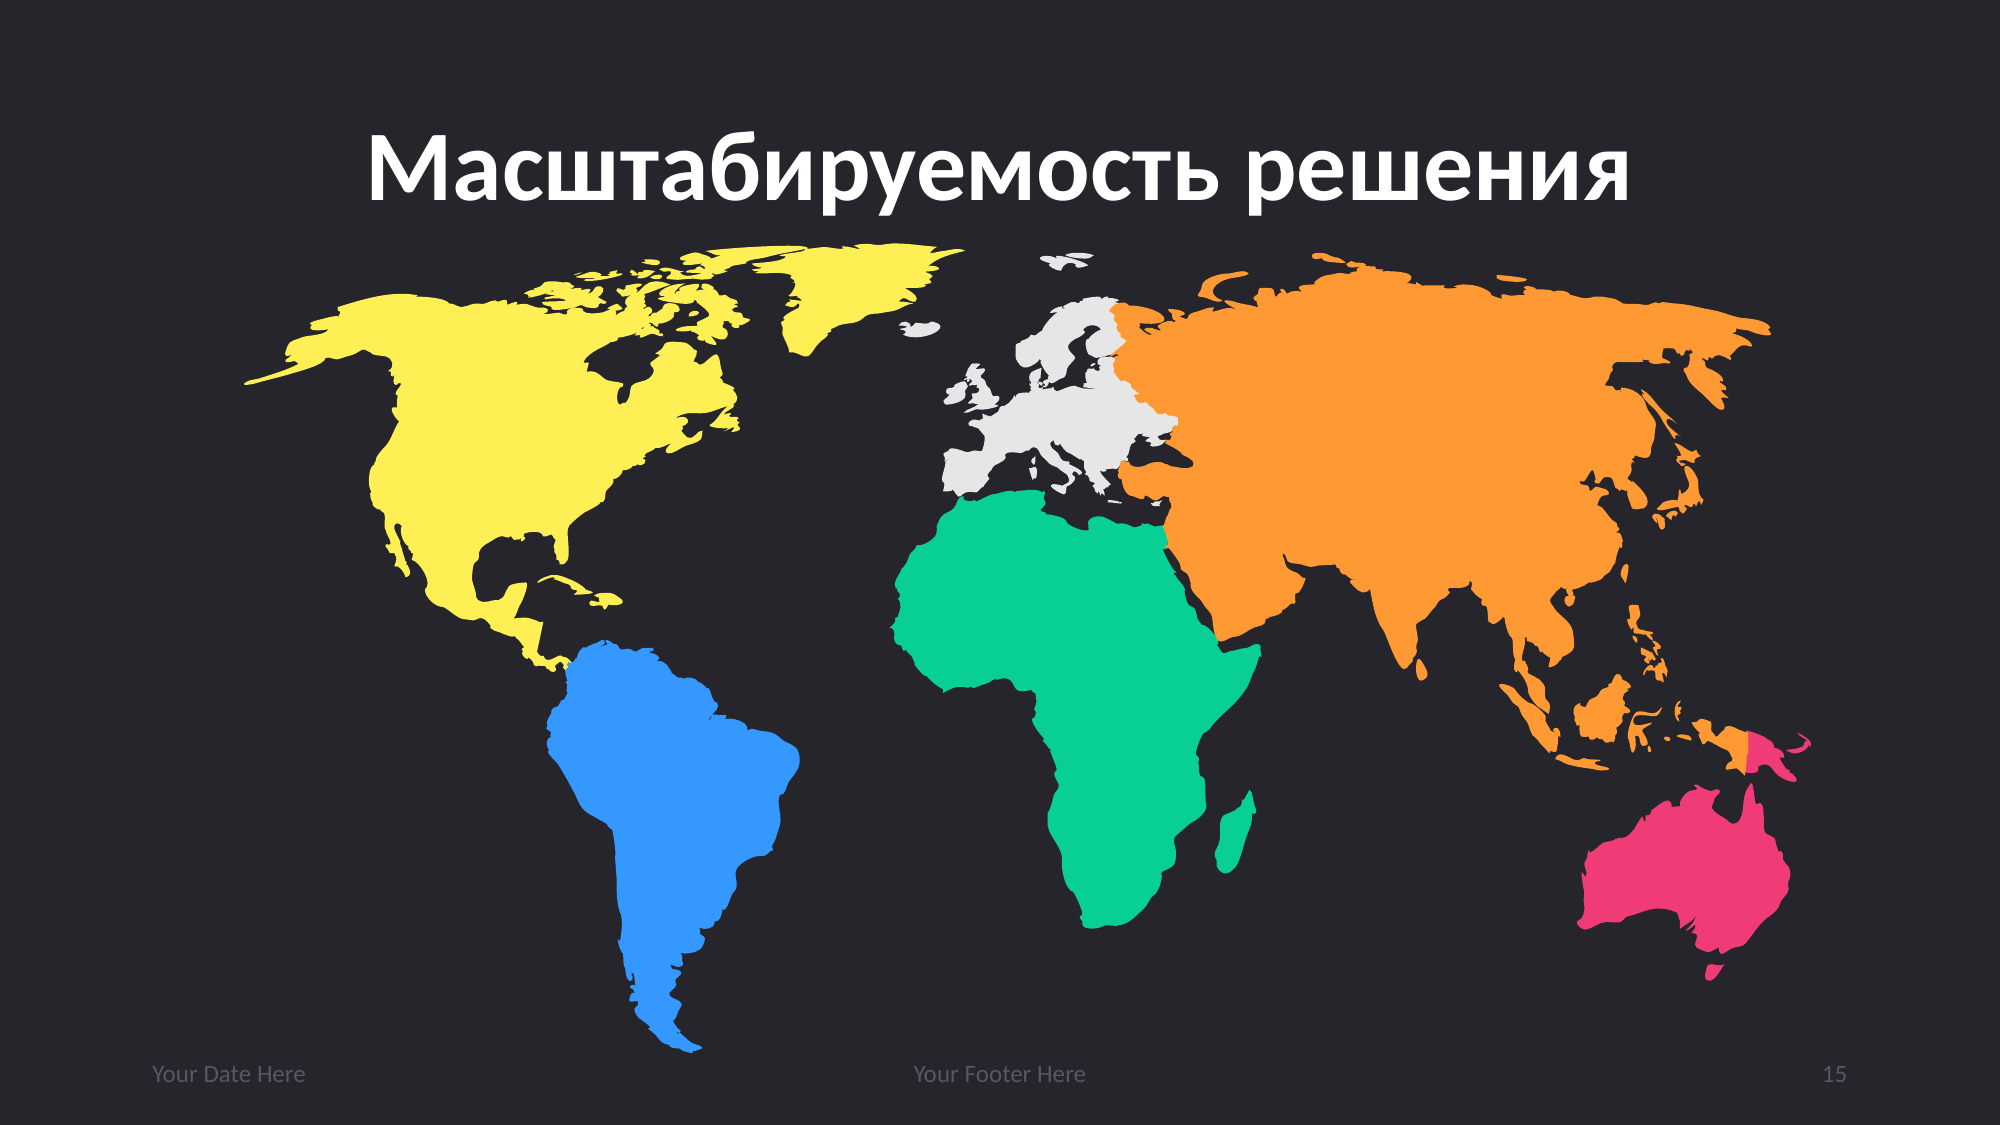

# Масштабируемость решения

Your Date Here
Your Footer Here
15